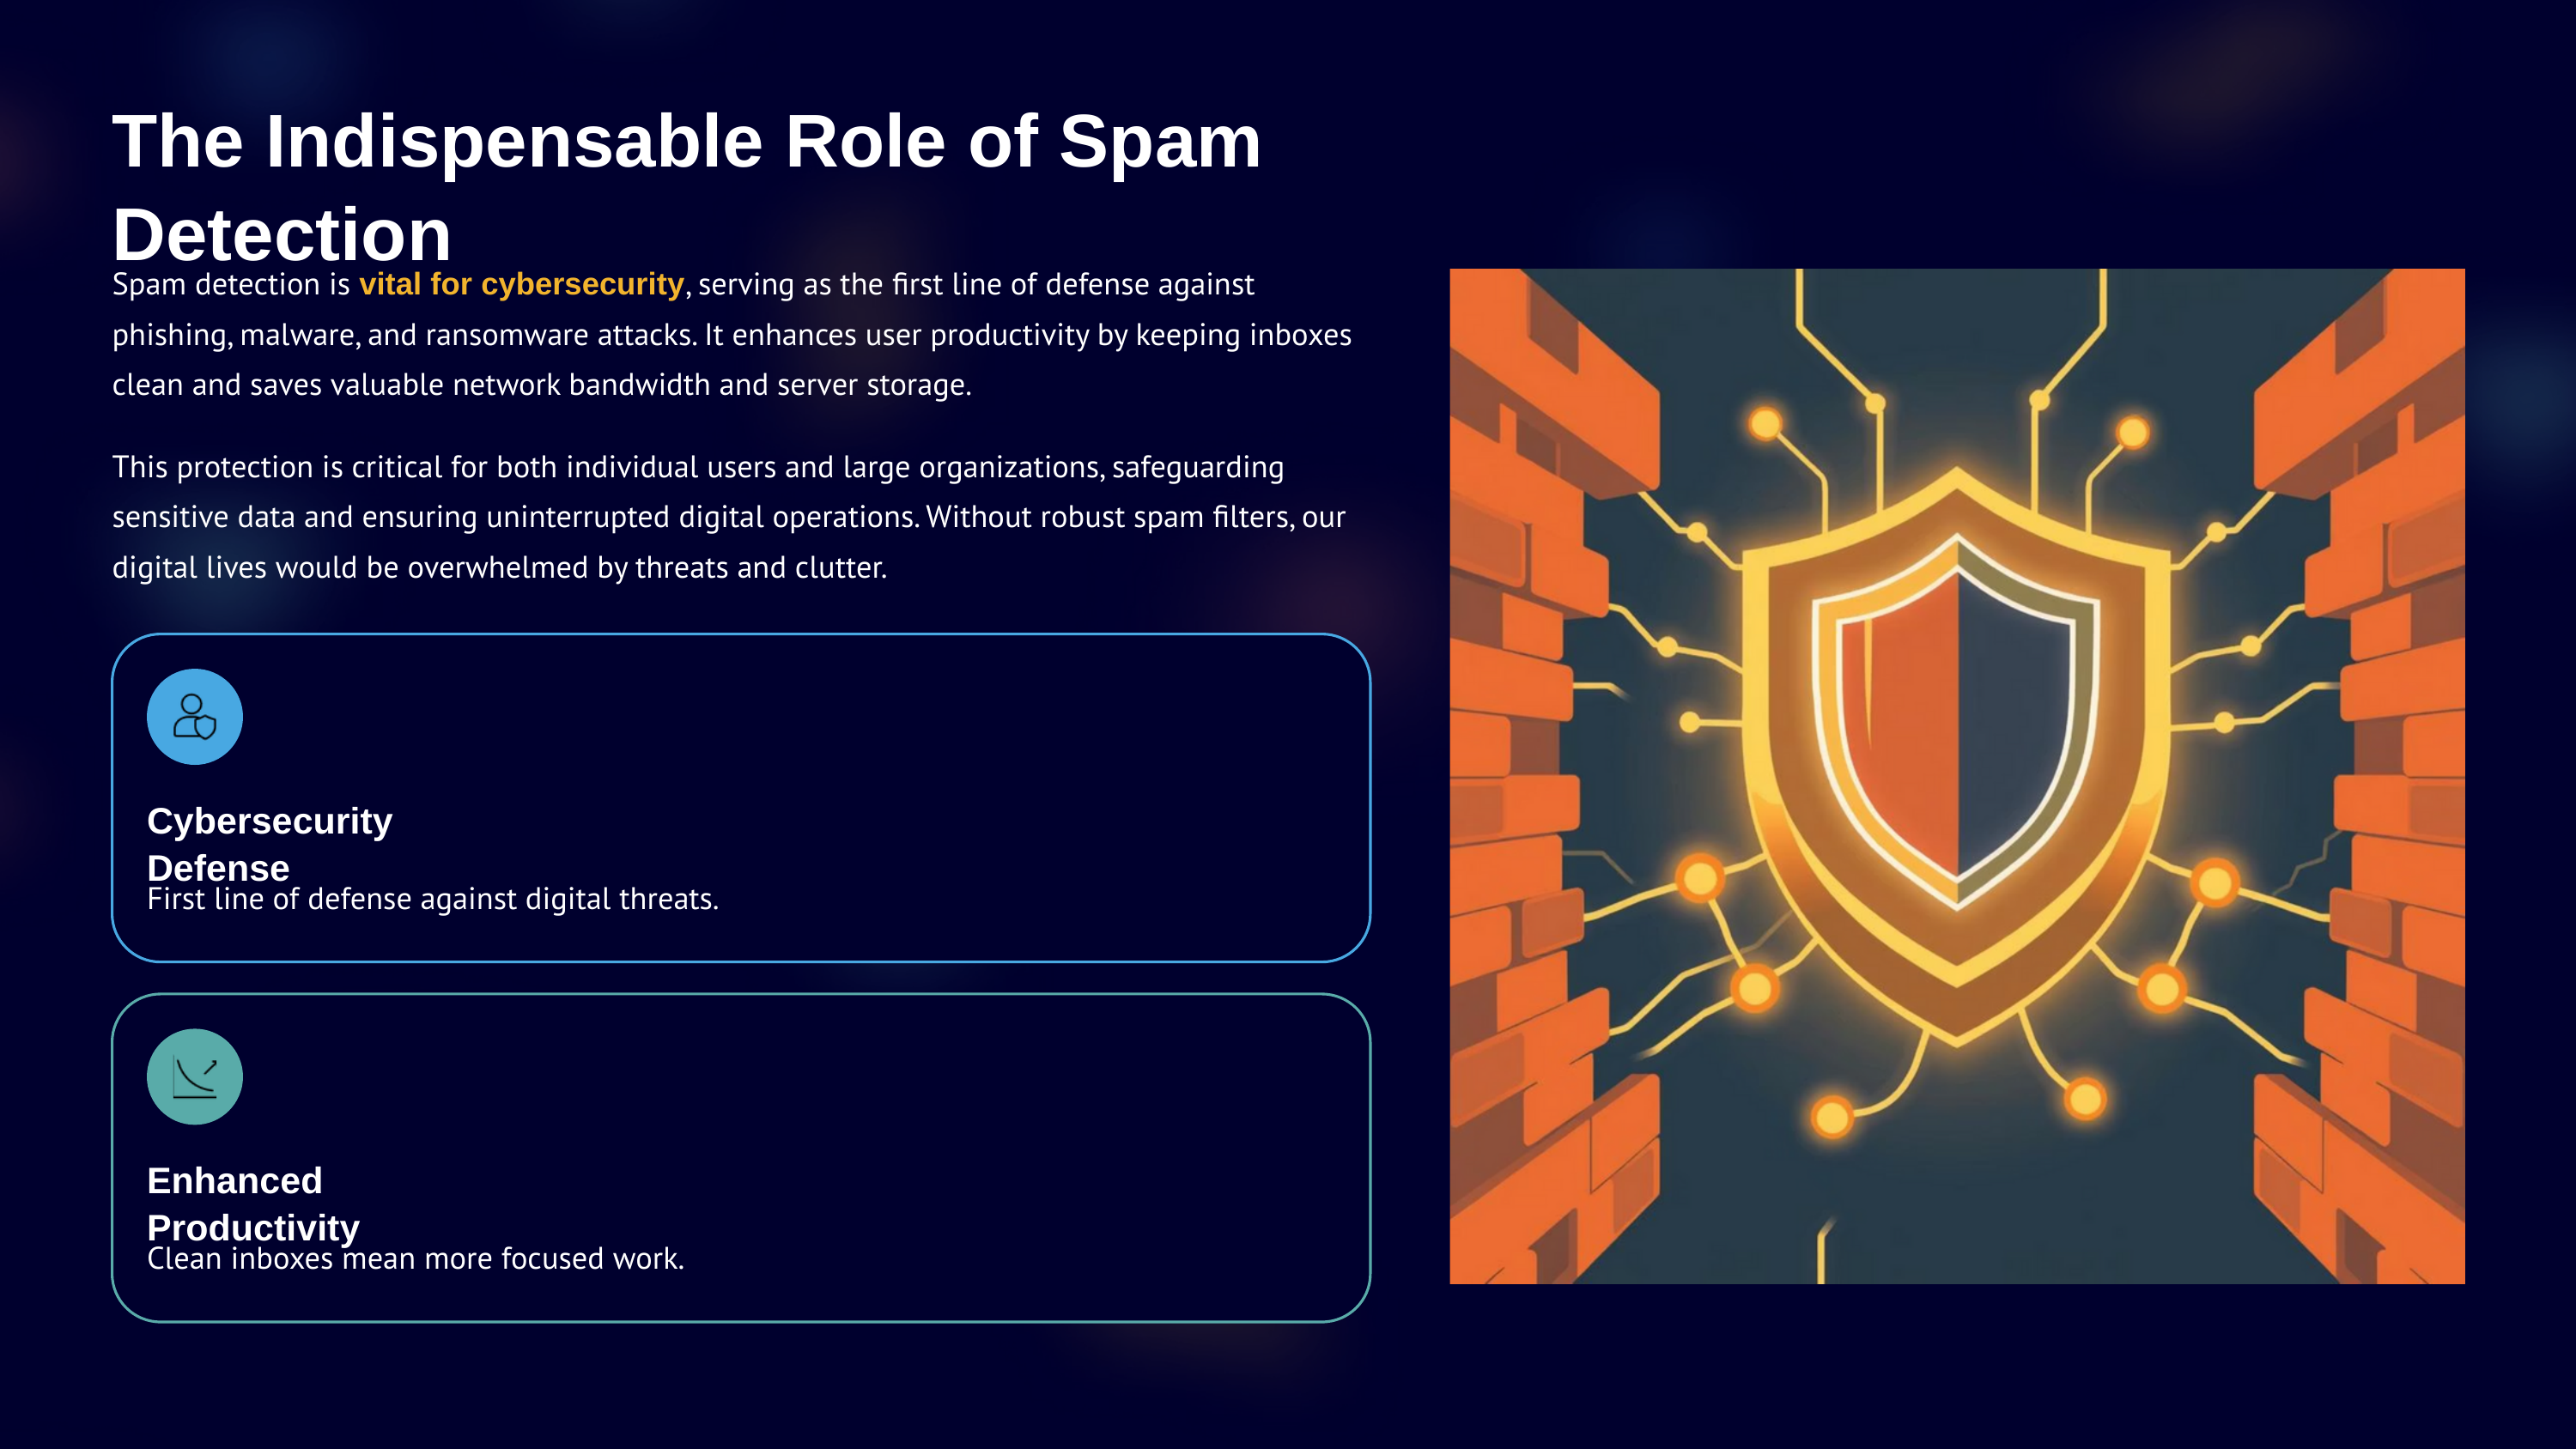

The Indispensable Role of Spam Detection
Spam detection is vital for cybersecurity, serving as the first line of defense against phishing, malware, and ransomware attacks. It enhances user productivity by keeping inboxes clean and saves valuable network bandwidth and server storage.

This protection is critical for both individual users and large organizations, safeguarding sensitive data and ensuring uninterrupted digital operations. Without robust spam filters, our digital lives would be overwhelmed by threats and clutter.

Cybersecurity Defense
First line of defense against digital threats.

Enhanced Productivity
Clean inboxes mean more focused work.